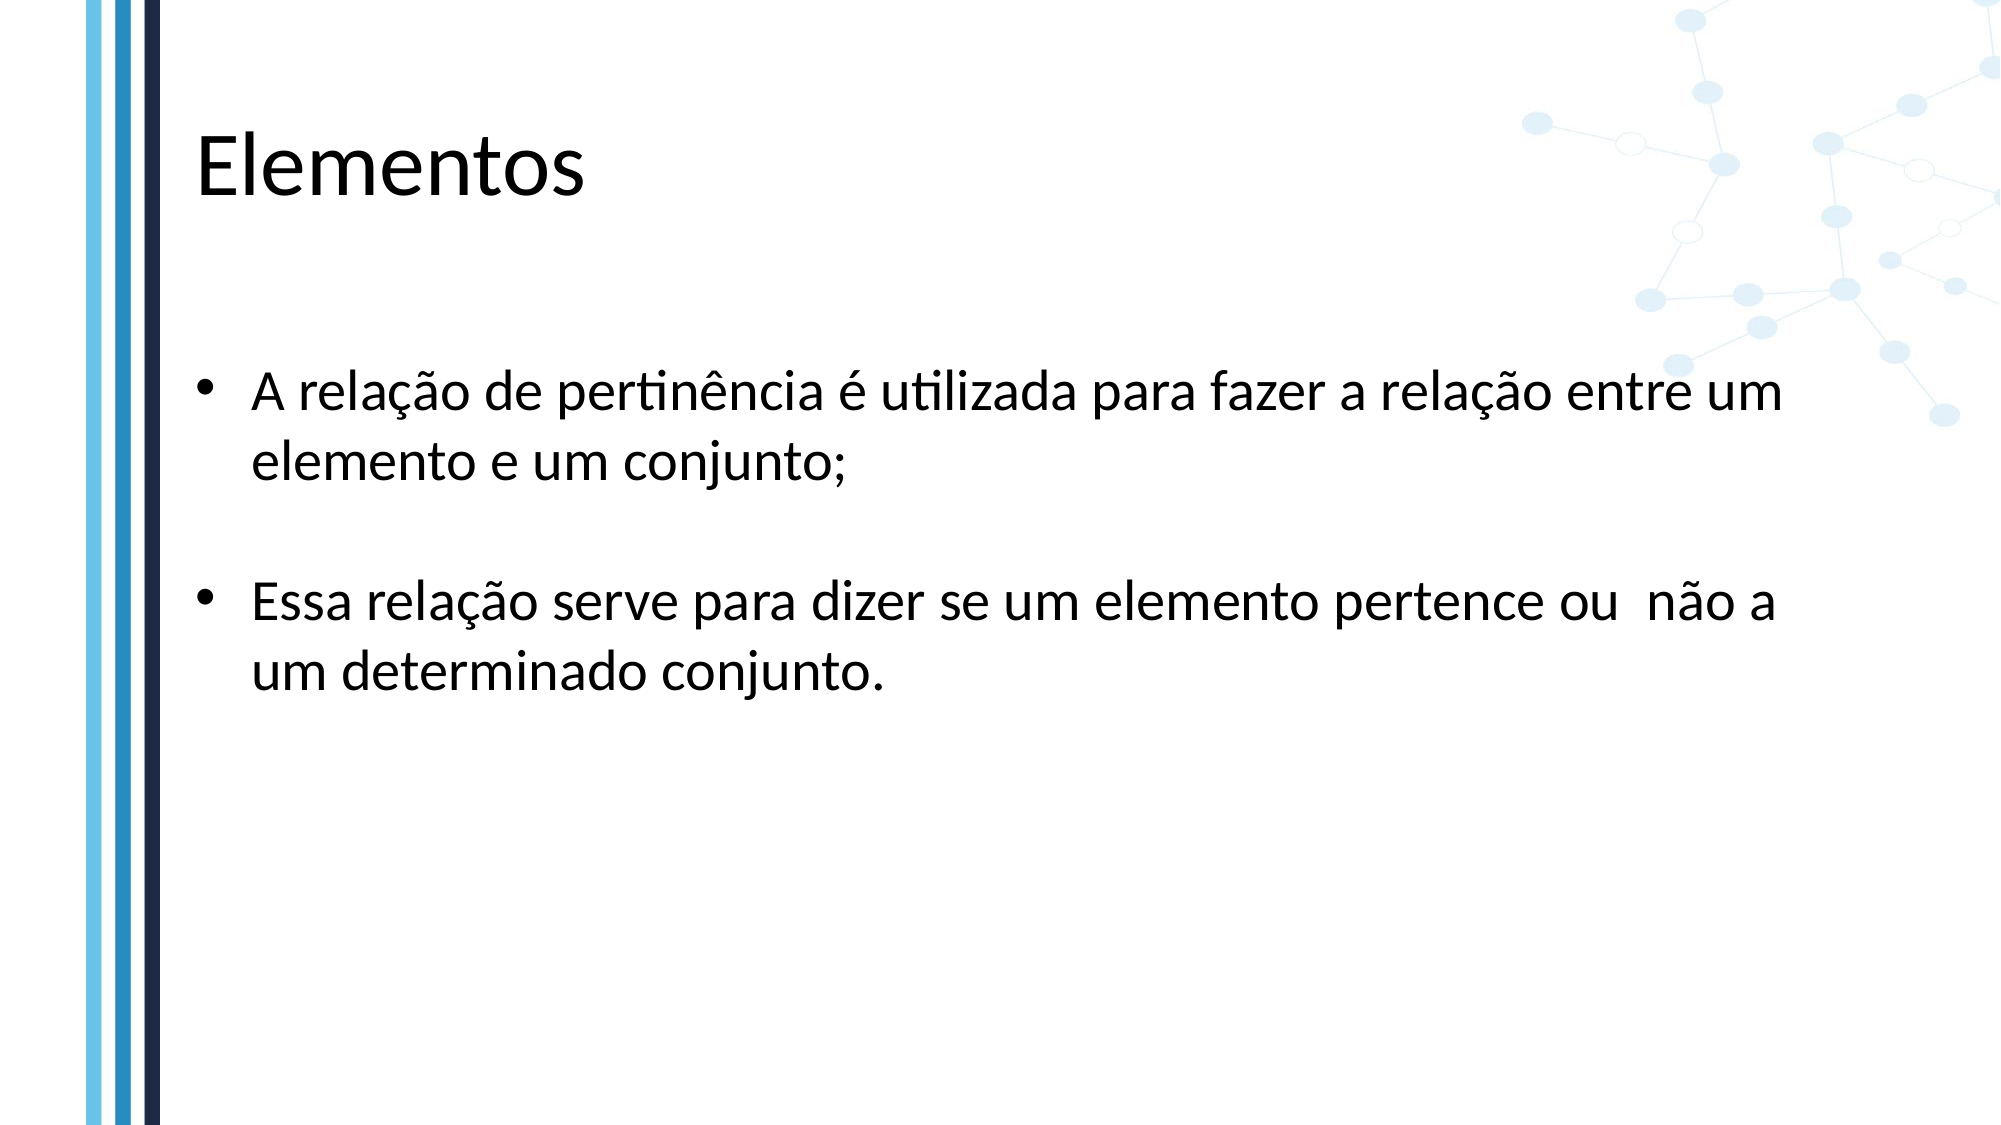

# Elementos
A relação de pertinência é utilizada para fazer a relação entre um elemento e um conjunto;

Essa relação serve para dizer se um elemento pertence ou  não a um determinado conjunto.